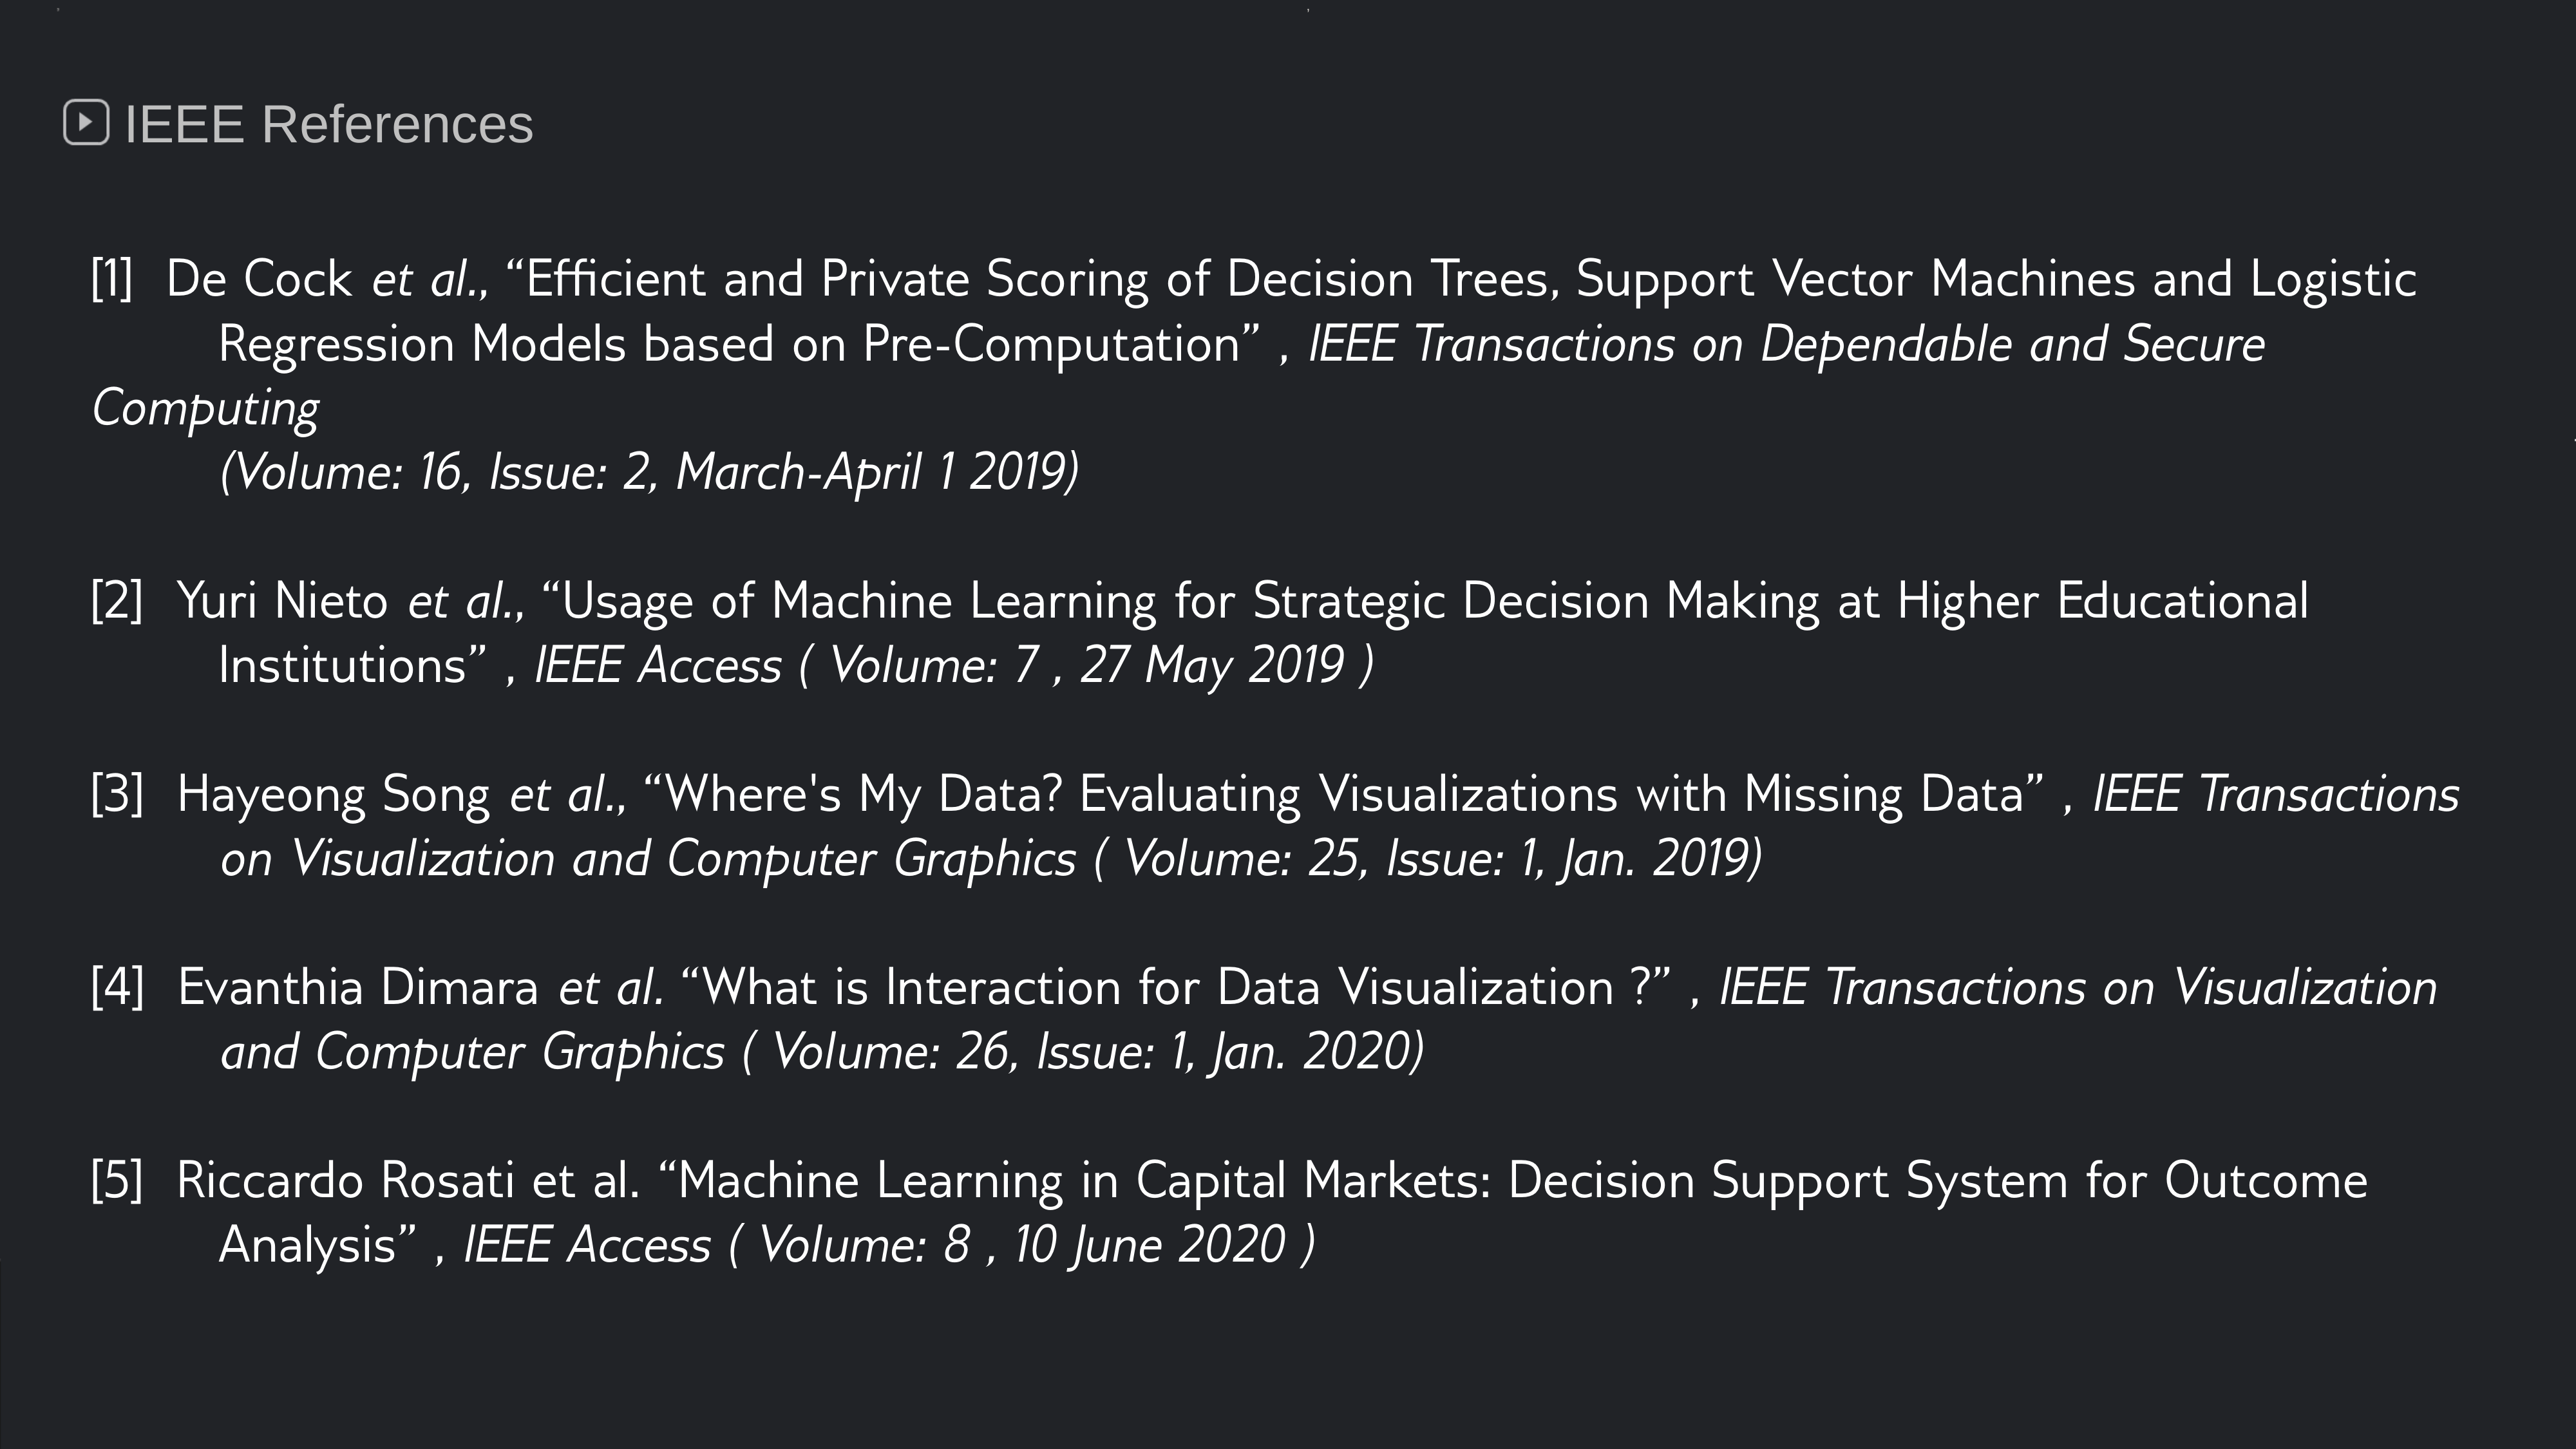

,

IEEE References
[1]  De Cock et al., “Efficient and Private Scoring of Decision Trees, Support Vector Machines and Logistic
        Regression Models based on Pre-Computation” , IEEE Transactions on Dependable and Secure Computing
        (Volume: 16, Issue: 2, March-April 1 2019)

[2]  Yuri Nieto et al., “Usage of Machine Learning for Strategic Decision Making at Higher Educational
        Institutions” , IEEE Access ( Volume: 7 , 27 May 2019 )

[3]  Hayeong Song et al., “Where's My Data? Evaluating Visualizations with Missing Data” , IEEE Transactions
        on Visualization and Computer Graphics ( Volume: 25, Issue: 1, Jan. 2019)

[4]  Evanthia Dimara et al. “What is Interaction for Data Visualization ?” , IEEE Transactions on Visualization
        and Computer Graphics ( Volume: 26, Issue: 1, Jan. 2020)

[5]  Riccardo Rosati et al. “Machine Learning in Capital Markets: Decision Support System for Outcome
        Analysis” , IEEE Access ( Volume: 8 , 10 June 2020 )